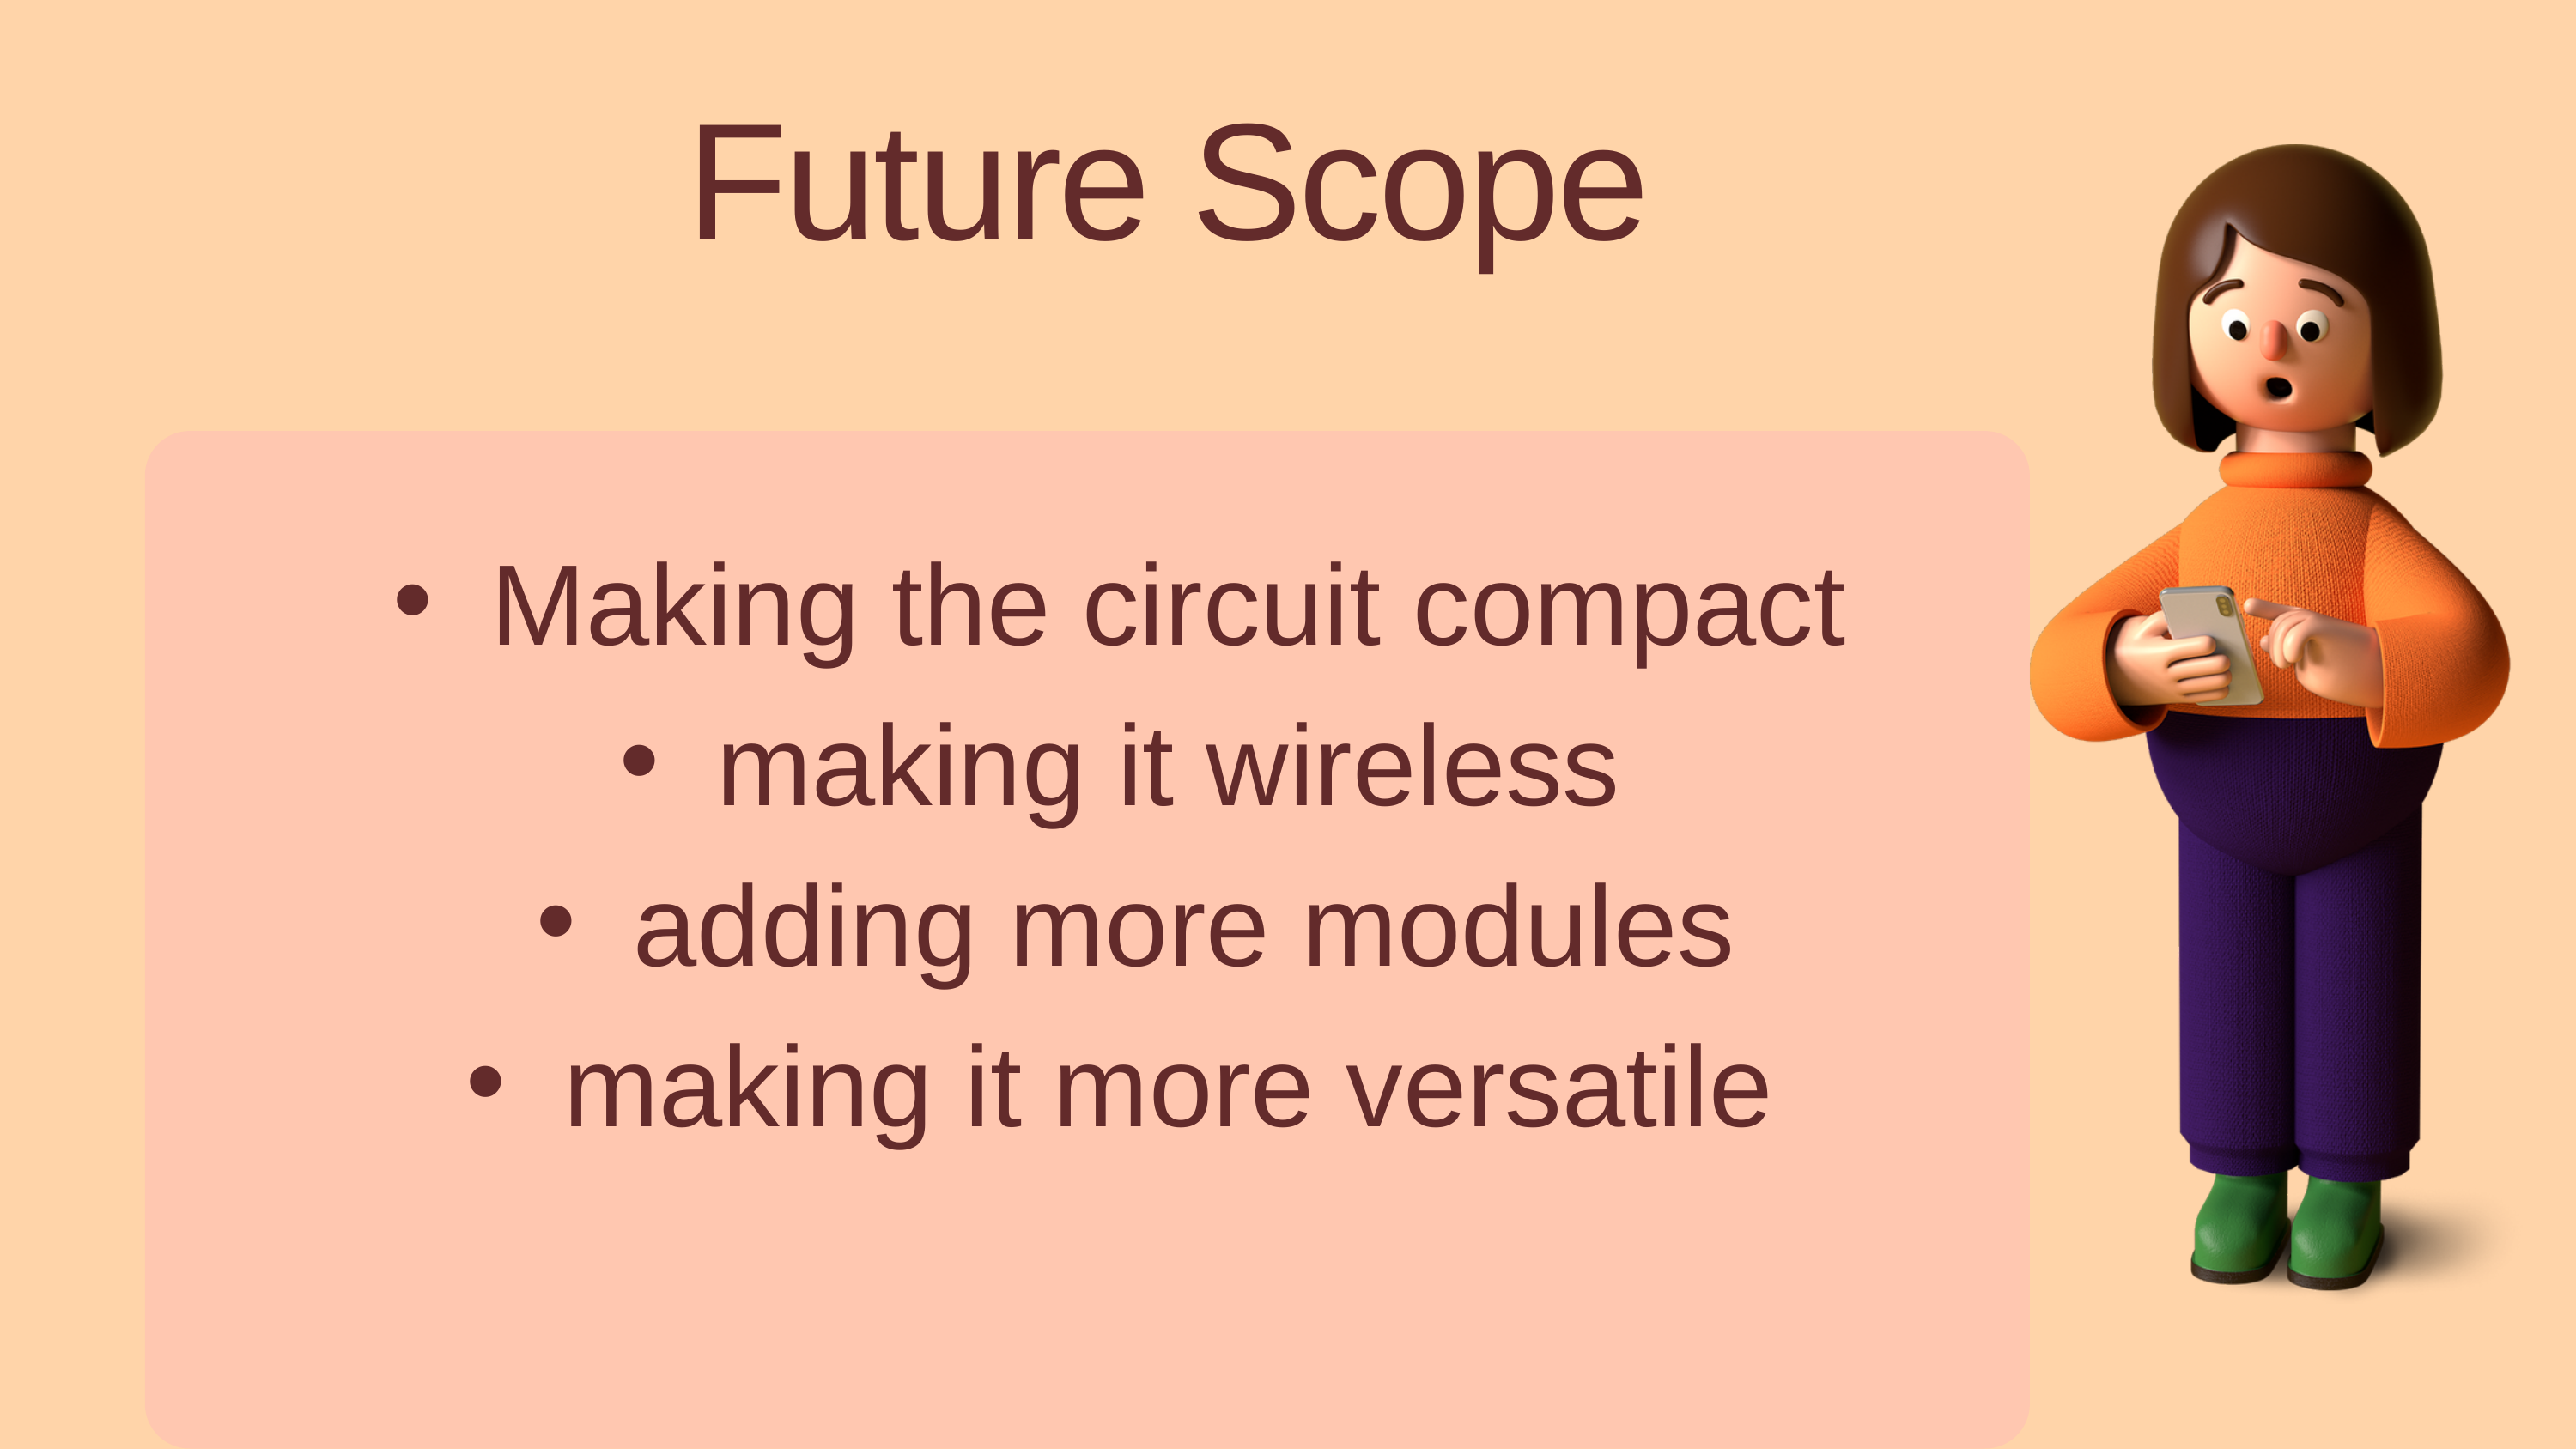

Future Scope

Making the circuit compact
making it wireless
adding more modules
making it more versatile